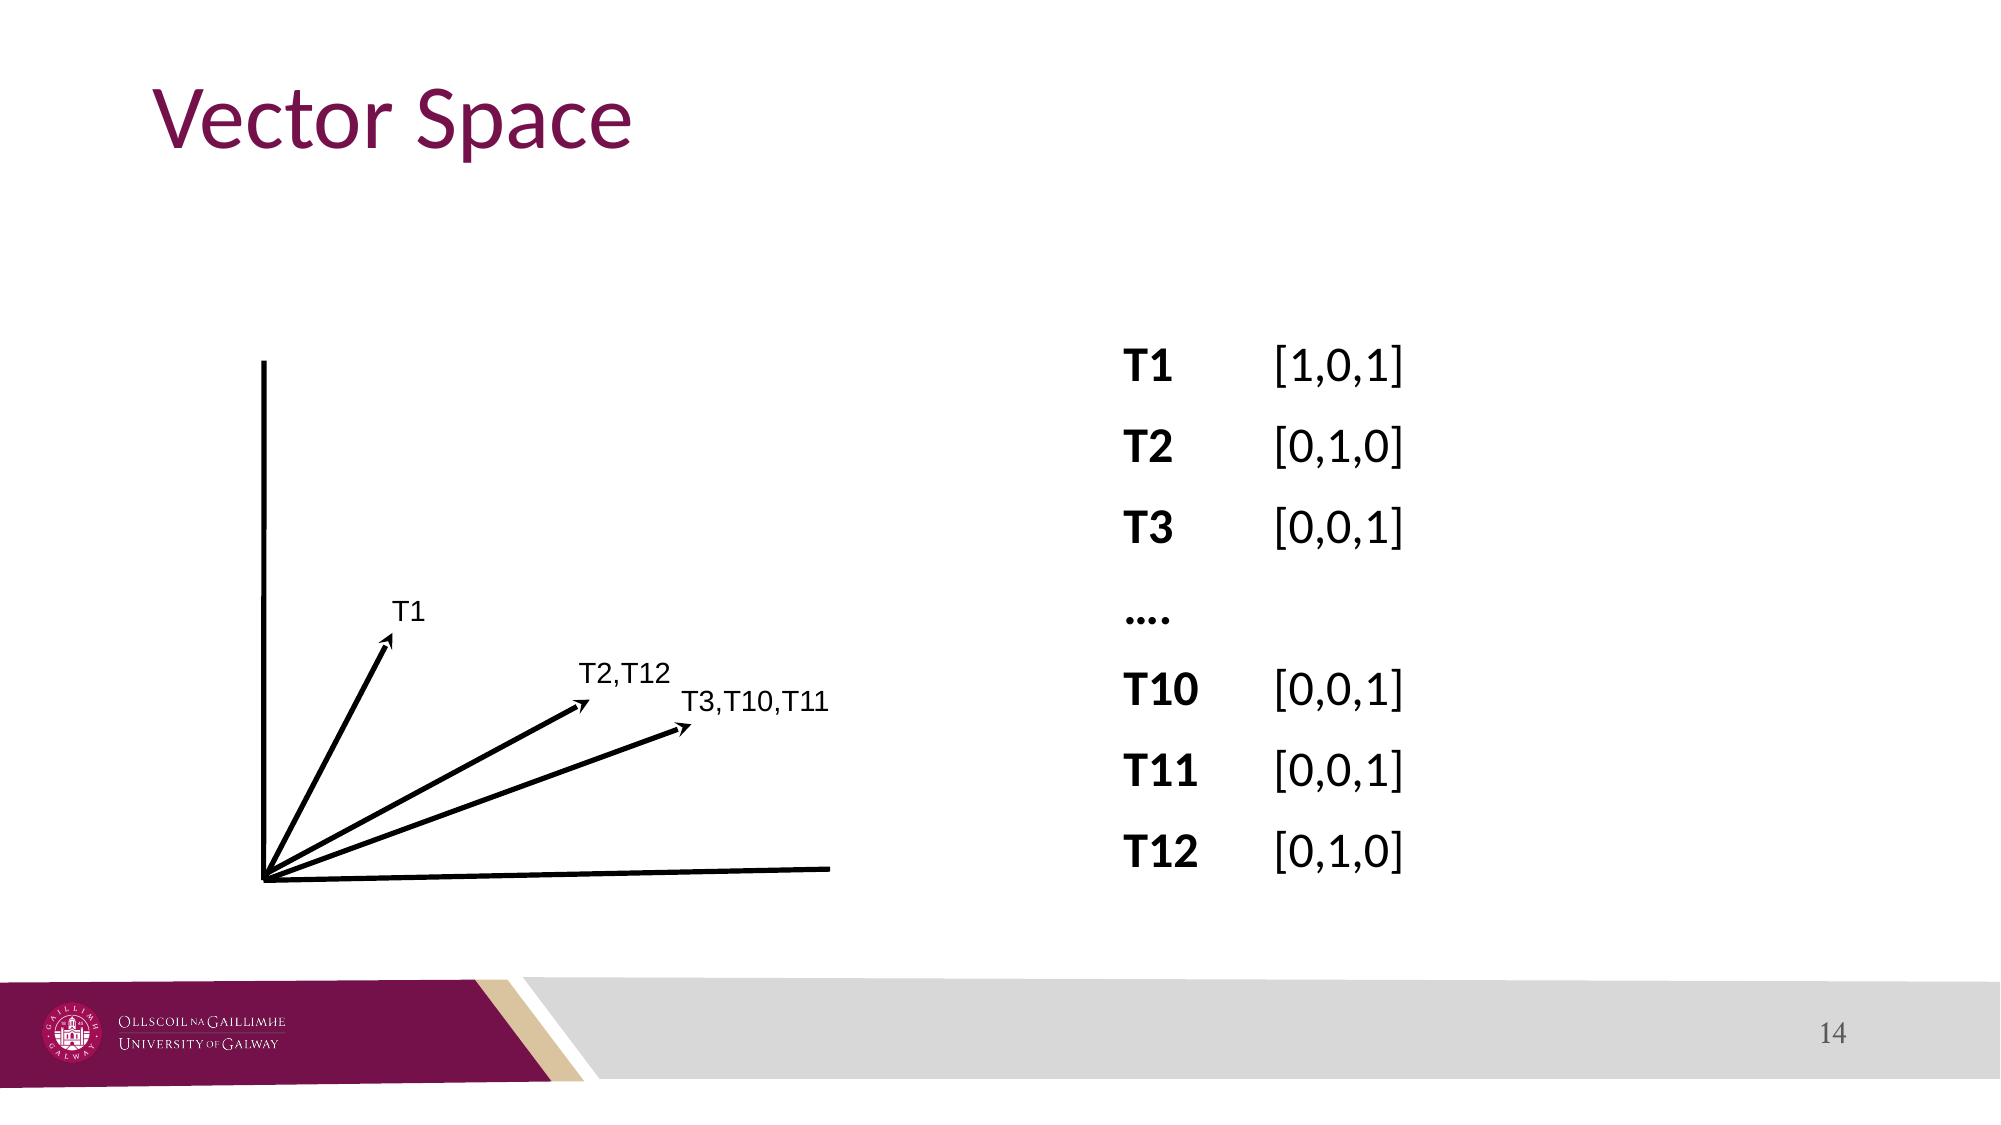

# Vector Space
T1	[1,0,1]
T2	[0,1,0]
T3	[0,0,1]
….
T10	[0,0,1]
T11	[0,0,1]
T12	[0,1,0]
T1
T2,T12
T3,T10,T11
14